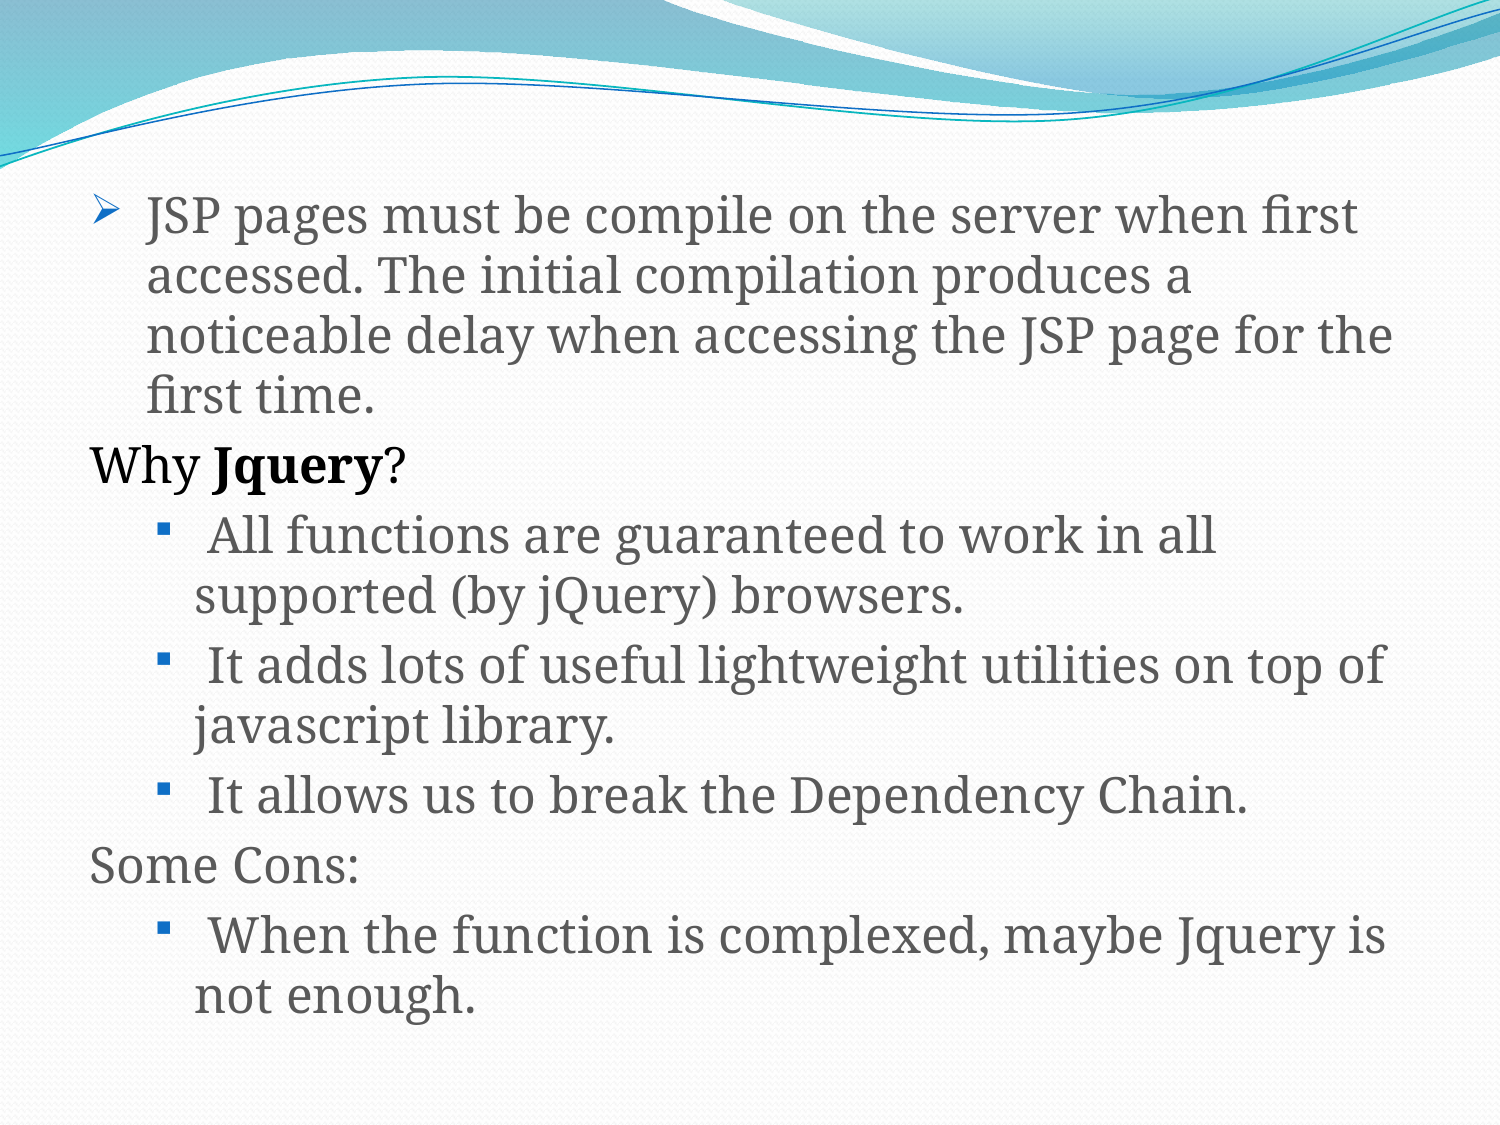

JSP pages must be compile on the server when first accessed. The initial compilation produces a noticeable delay when accessing the JSP page for the first time.
Why Jquery?
 All functions are guaranteed to work in all supported (by jQuery) browsers.
 It adds lots of useful lightweight utilities on top of javascript library.
 It allows us to break the Dependency Chain.
Some Cons:
 When the function is complexed, maybe Jquery is not enough.